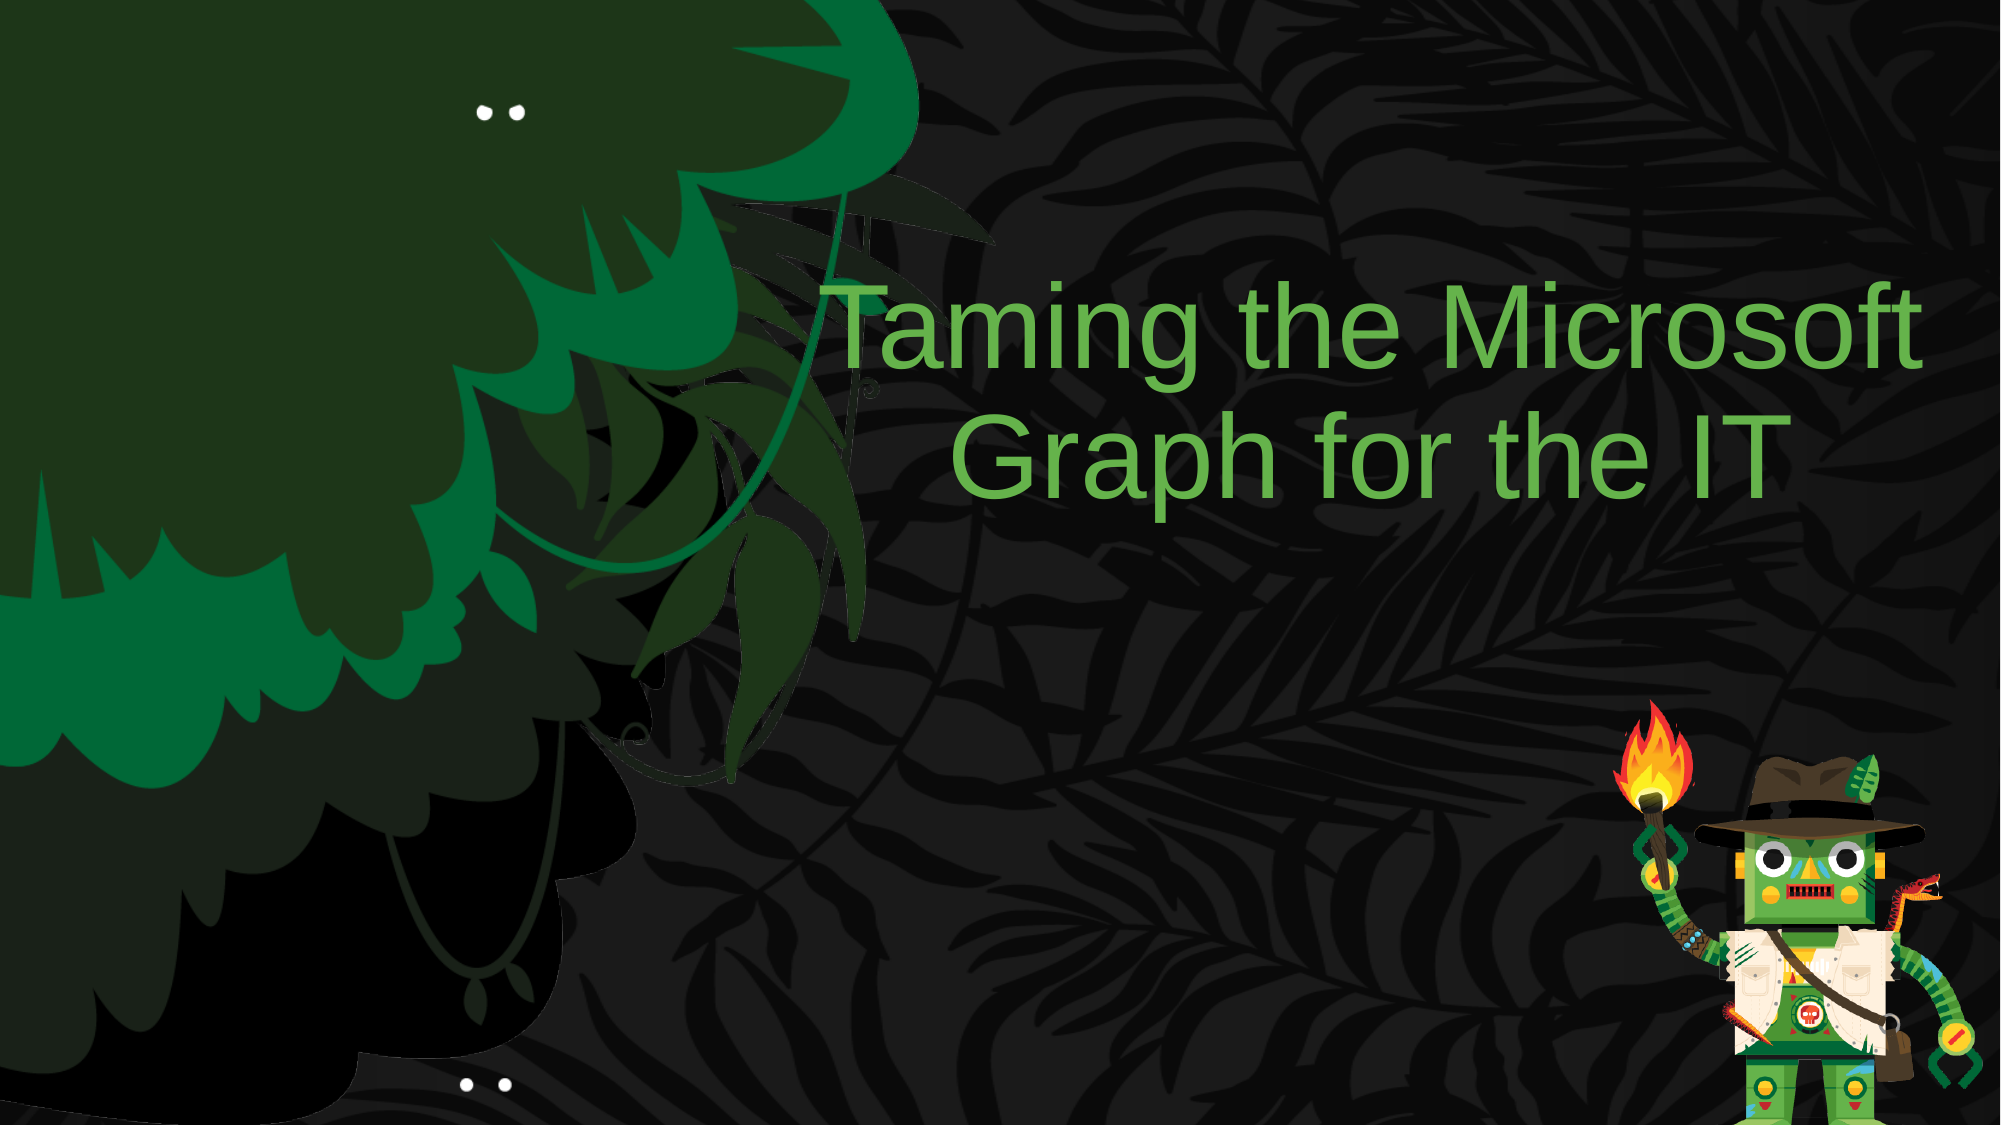

# Taming the Microsoft Graph for the IT